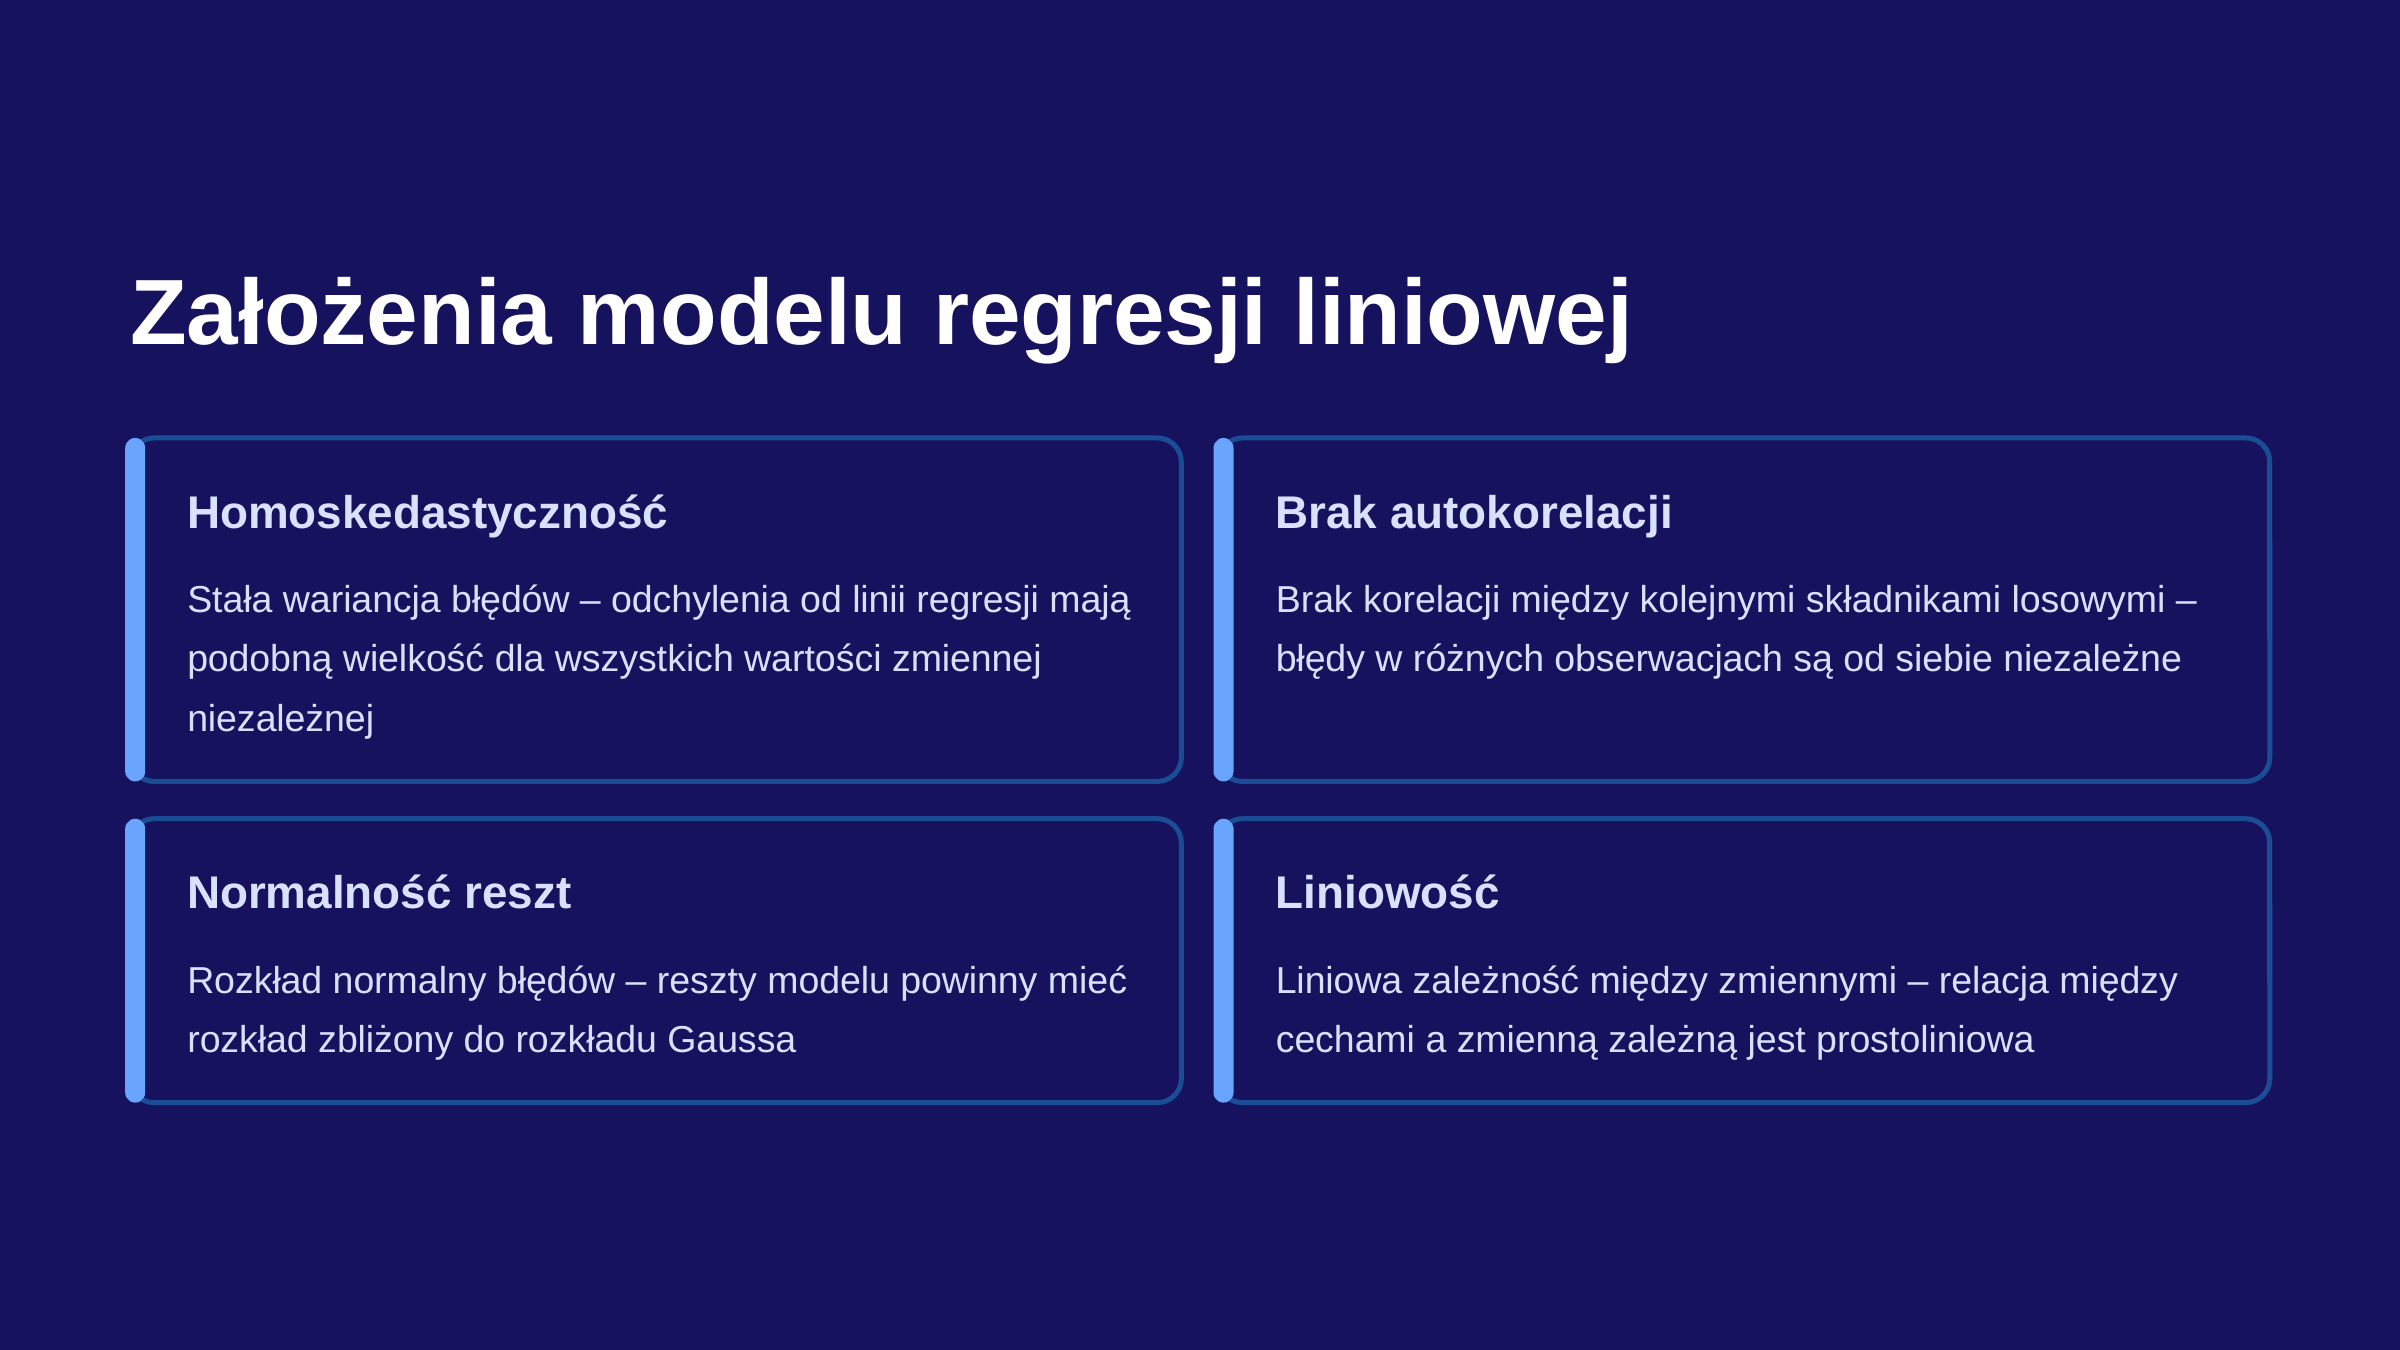

Założenia modelu regresji liniowej

Homoskedastyczność
Brak autokorelacji
Stała wariancja błędów – odchylenia od linii regresji mają podobną wielkość dla wszystkich wartości zmiennej niezależnej
Brak korelacji między kolejnymi składnikami losowymi – błędy w różnych obserwacjach są od siebie niezależne

Normalność reszt
Liniowość
Rozkład normalny błędów – reszty modelu powinny mieć rozkład zbliżony do rozkładu Gaussa
Liniowa zależność między zmiennymi – relacja między cechami a zmienną zależną jest prostoliniowa